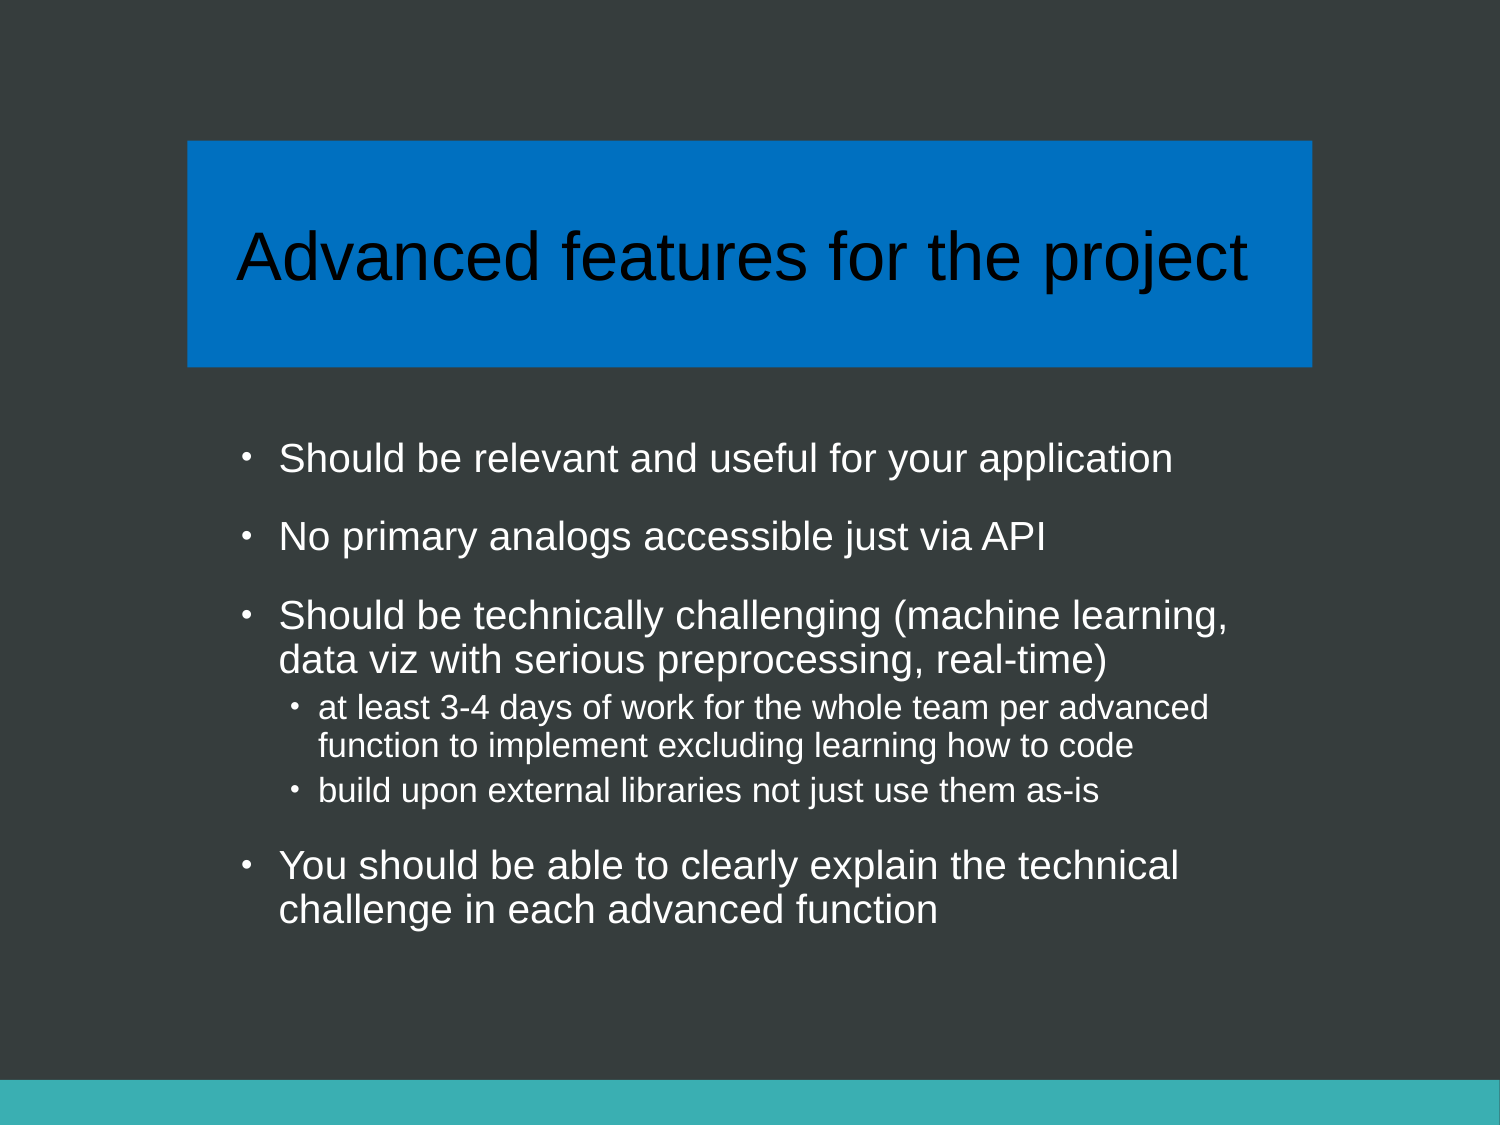

Advanced features for the project
# There are 5 major stages:
Should be relevant and useful for your application
No primary analogs accessible just via API
Should be technically challenging (machine learning, data viz with serious preprocessing, real-time)
at least 3-4 days of work for the whole team per advanced function to implement excluding learning how to code
build upon external libraries not just use them as-is
You should be able to clearly explain the technical challenge in each advanced function